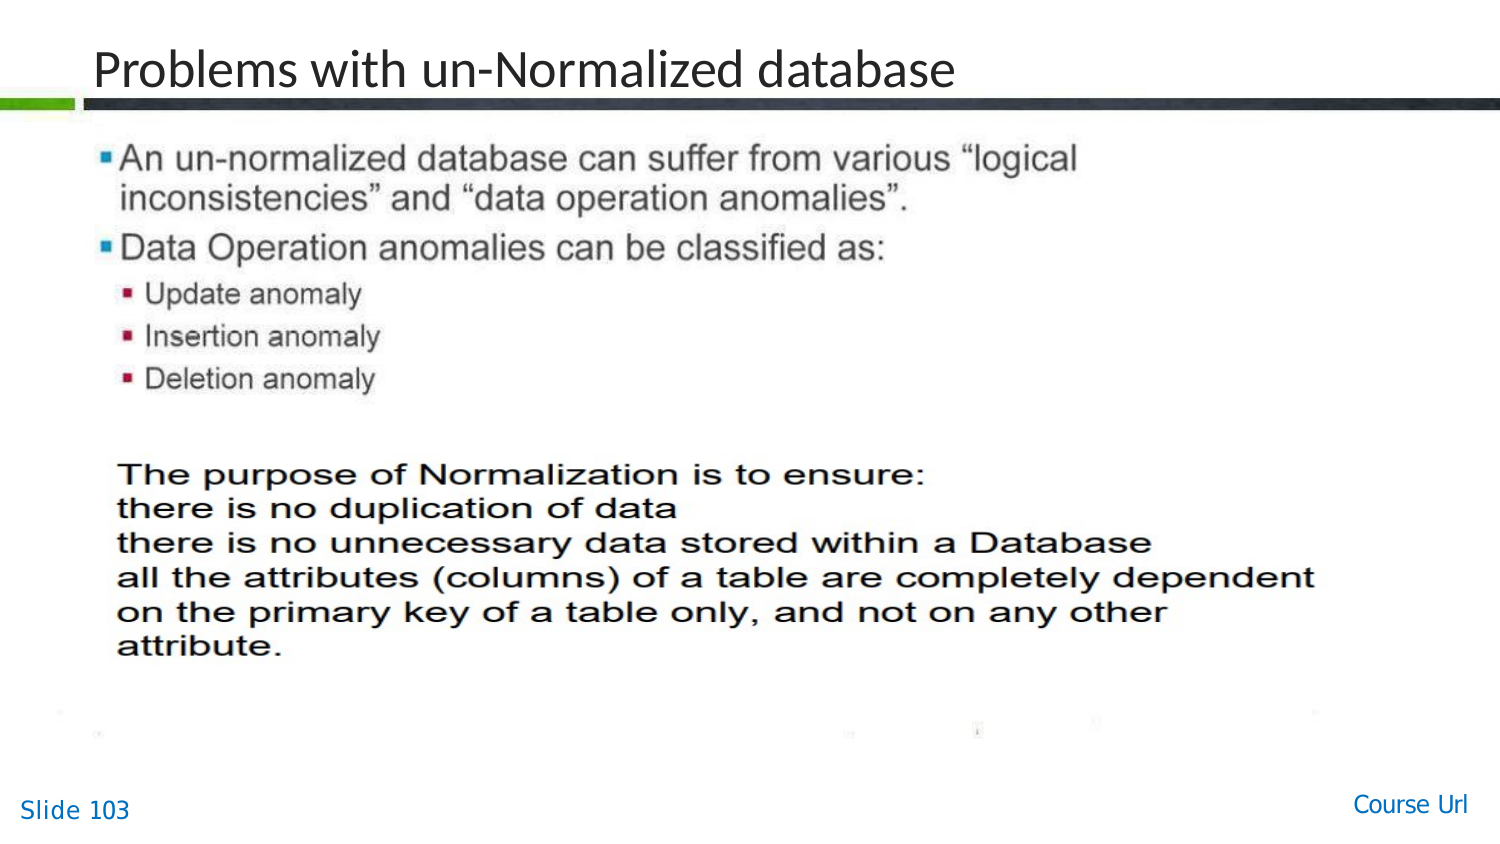

# Problems with un-Normalized database

Course Url
Slide 103